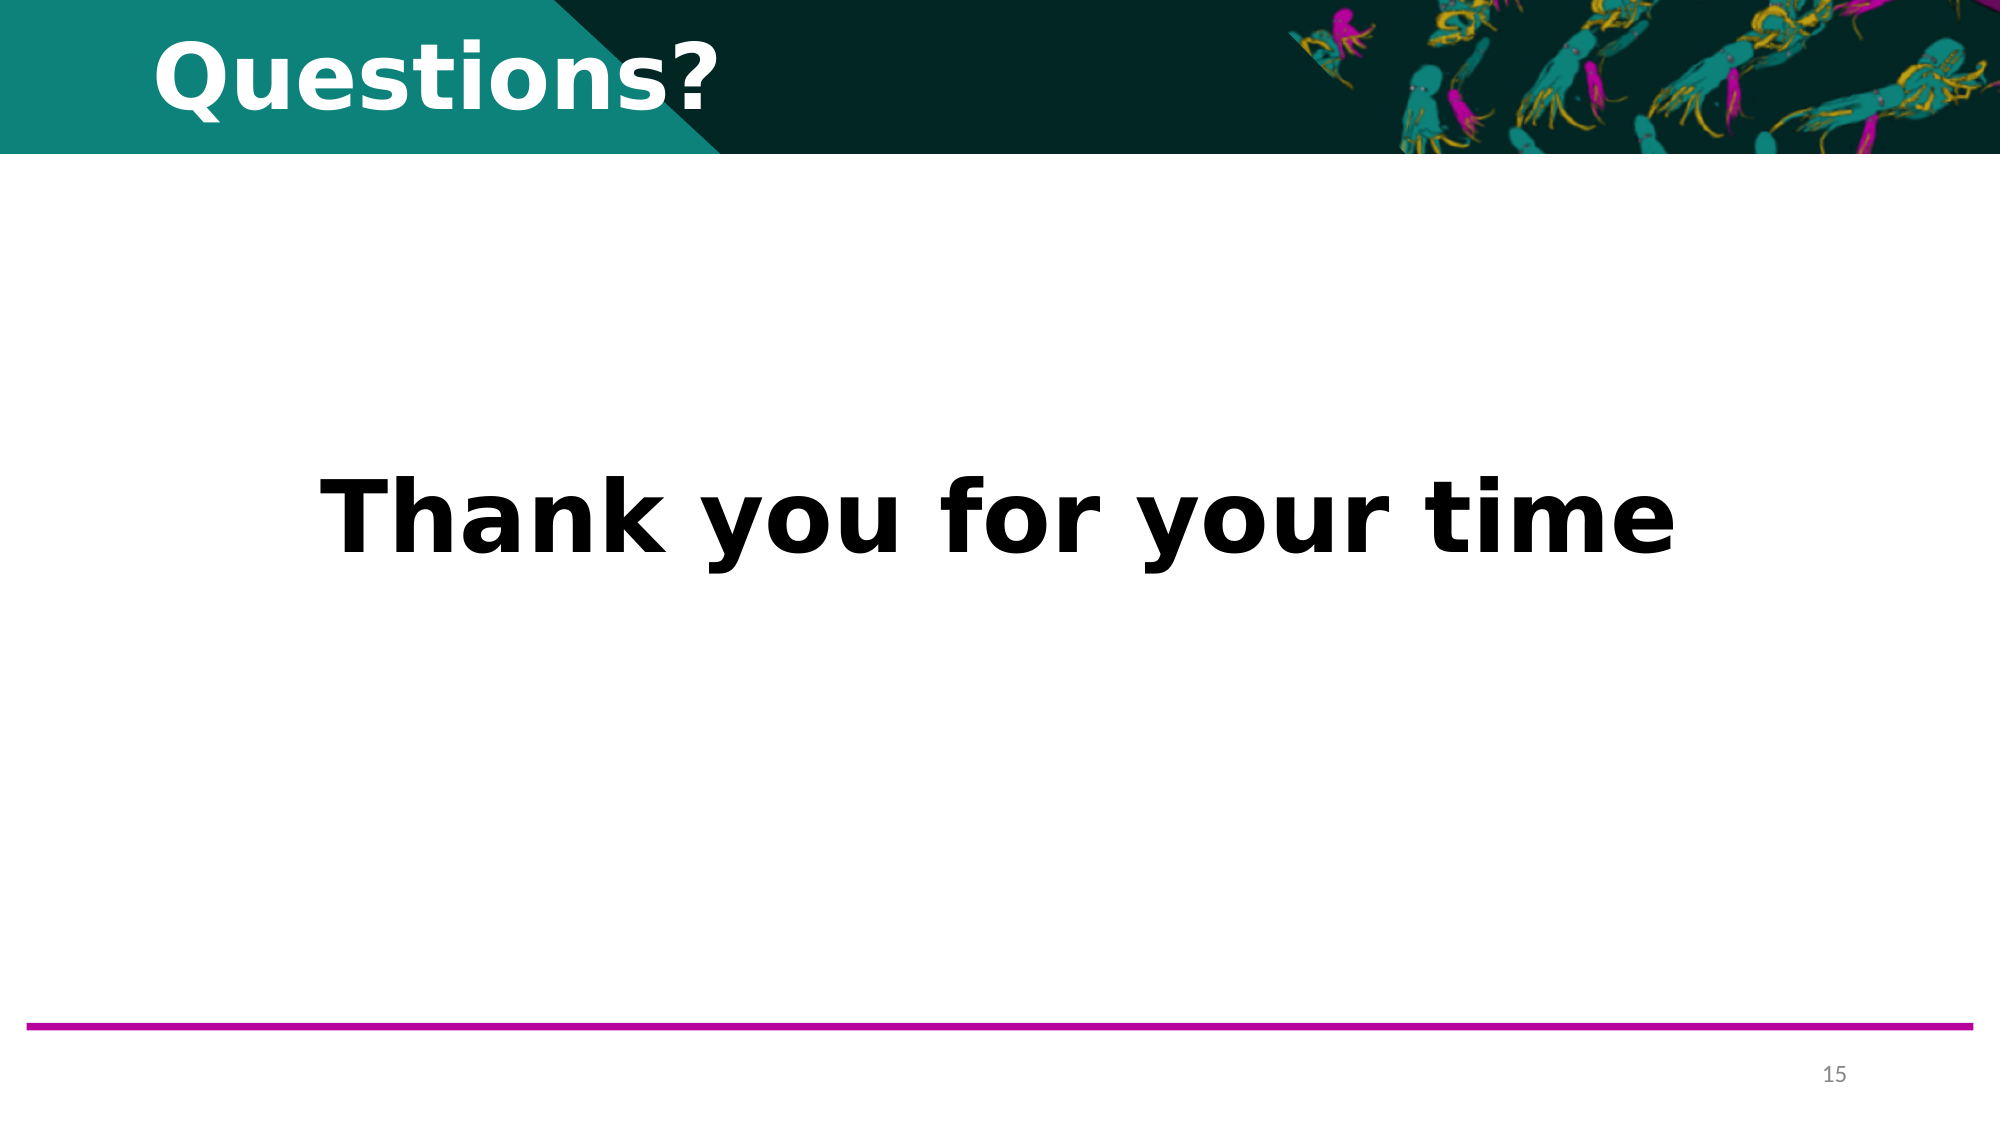

Questions?

Thank you for your time
15